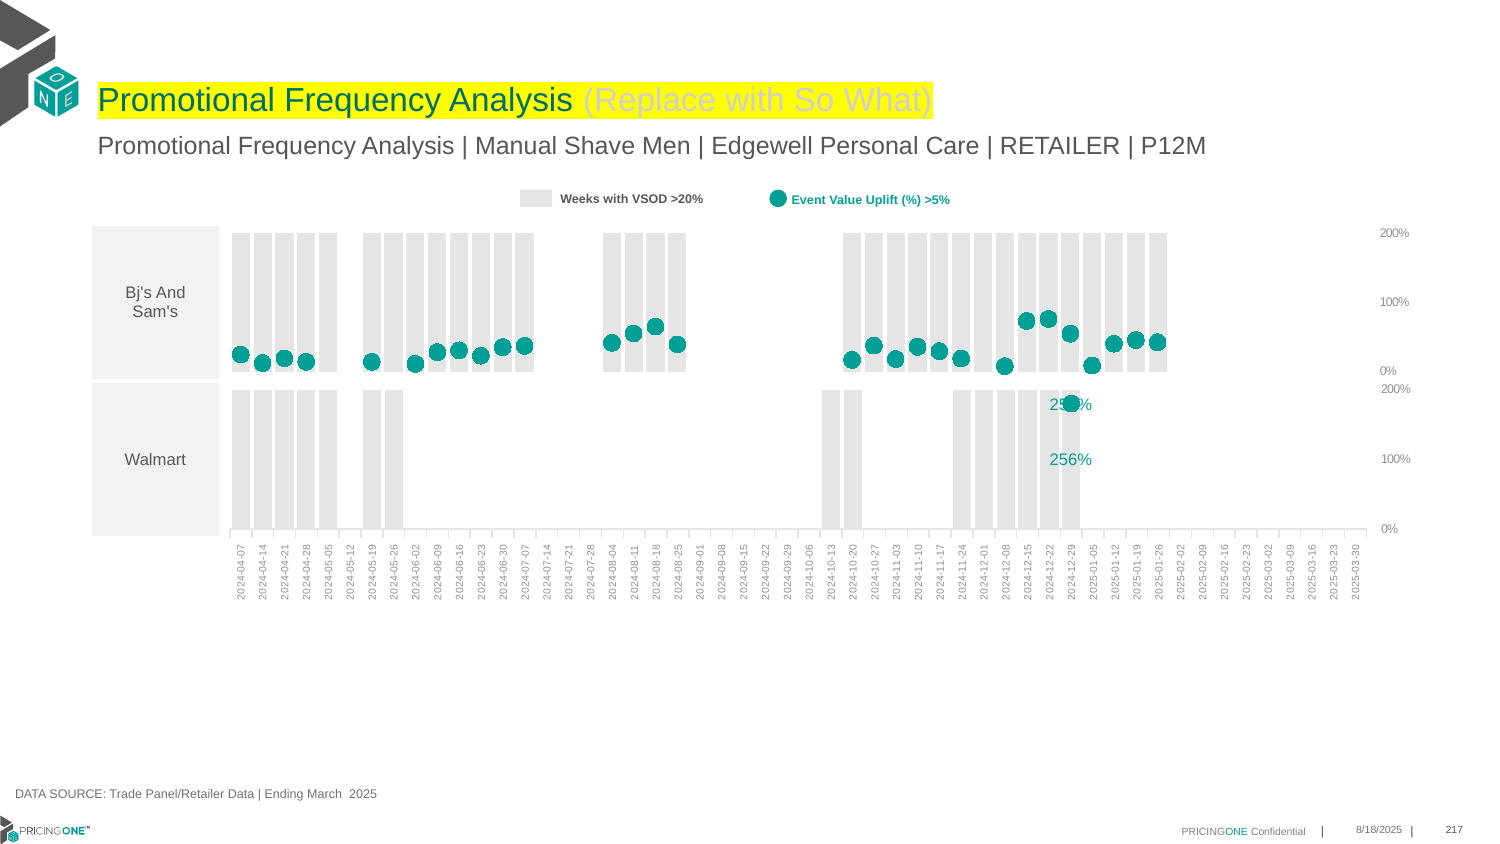

# Promotional Frequency Analysis (Replace with So What)
Promotional Frequency Analysis | Manual Shave Men | Edgewell Personal Care | RETAILER | P12M
Weeks with VSOD >20%
Event Value Uplift (%) >5%

### Chart

| Category | Weekly VSOD | New Uplift |
|---|---|---|
| 2024-04-07 | 1.0 | 0.24551770506499326 |
| 2024-04-14 | 1.0 | 0.12184098272105359 |
| 2024-04-21 | 1.0 | 0.19018759554799902 |
| 2024-04-28 | 1.0 | 0.1403238431935146 |
| 2024-05-05 | 1.0 | None |
| 2024-05-12 | None | None |
| 2024-05-19 | 1.0 | 0.13979818966998886 |
| 2024-05-26 | 1.0 | None |
| 2024-06-02 | 1.0 | 0.11070850995352473 |
| 2024-06-09 | 1.0 | 0.279599042737547 |
| 2024-06-16 | 1.0 | 0.3065802316651716 |
| 2024-06-23 | 1.0 | 0.2290098560428654 |
| 2024-06-30 | 1.0 | 0.3522228458195039 |
| 2024-07-07 | 1.0 | 0.37066507242125163 |
| 2024-07-14 | None | None |
| 2024-07-21 | None | None |
| 2024-07-28 | None | None |
| 2024-08-04 | 1.0 | 0.4159684863450628 |
| 2024-08-11 | 1.0 | 0.5491778020561952 |
| 2024-08-18 | 1.0 | 0.6493672608518166 |
| 2024-08-25 | 1.0 | 0.39265997978384265 |
| 2024-09-01 | None | None |
| 2024-09-08 | None | None |
| 2024-09-15 | None | None |
| 2024-09-22 | None | None |
| 2024-09-29 | None | None |
| 2024-10-06 | None | None |
| 2024-10-13 | None | None |
| 2024-10-20 | 1.0 | 0.16810621011354024 |
| 2024-10-27 | 1.0 | 0.3747279995951622 |
| 2024-11-03 | 1.0 | 0.18008336310587114 |
| 2024-11-10 | 1.0 | 0.35760854777776613 |
| 2024-11-17 | 1.0 | 0.29457202831441714 |
| 2024-11-24 | 1.0 | 0.18821315197200955 |
| 2024-12-01 | 1.0 | None |
| 2024-12-08 | 1.0 | 0.07628653003908321 |
| 2024-12-15 | 1.0 | 0.7312690896820472 |
| 2024-12-22 | 1.0 | 0.7594498381877023 |
| 2024-12-29 | 1.0 | 0.5469623977496848 |
| 2025-01-05 | 1.0 | 0.0859576271980364 |
| 2025-01-12 | 1.0 | 0.4022262933609463 |
| 2025-01-19 | 1.0 | 0.4546491253829814 |
| 2025-01-26 | 1.0 | 0.424101578180128 |
| 2025-02-02 | None | None |
| 2025-02-09 | None | None |
| 2025-02-16 | None | None |
| 2025-02-23 | None | None |
| 2025-03-02 | None | None |
| 2025-03-09 | None | None |
| 2025-03-16 | None | None |
| 2025-03-23 | None | None |
| 2025-03-30 | None | None |
| Bj's And Sam's |
| --- |
| Walmart |

### Chart

| Category | Weekly VSOD | New Uplift |
|---|---|---|
| 2024-04-07 | 1.0 | None |
| 2024-04-14 | 1.0 | None |
| 2024-04-21 | 1.0 | None |
| 2024-04-28 | 1.0 | None |
| 2024-05-05 | 1.0 | None |
| 2024-05-12 | None | None |
| 2024-05-19 | 1.0 | None |
| 2024-05-26 | 1.0 | None |
| 2024-06-02 | None | None |
| 2024-06-09 | None | None |
| 2024-06-16 | None | None |
| 2024-06-23 | None | None |
| 2024-06-30 | None | None |
| 2024-07-07 | None | None |
| 2024-07-14 | None | None |
| 2024-07-21 | None | None |
| 2024-07-28 | None | None |
| 2024-08-04 | None | None |
| 2024-08-11 | None | None |
| 2024-08-18 | None | None |
| 2024-08-25 | None | None |
| 2024-09-01 | None | None |
| 2024-09-08 | None | None |
| 2024-09-15 | None | None |
| 2024-09-22 | None | None |
| 2024-09-29 | None | None |
| 2024-10-06 | None | None |
| 2024-10-13 | 1.0 | None |
| 2024-10-20 | 1.0 | None |
| 2024-10-27 | None | None |
| 2024-11-03 | None | None |
| 2024-11-10 | None | None |
| 2024-11-17 | None | None |
| 2024-11-24 | 1.0 | None |
| 2024-12-01 | 1.0 | None |
| 2024-12-08 | 1.0 | None |
| 2024-12-15 | 1.0 | None |
| 2024-12-22 | 1.0 | None |
| 2024-12-29 | 1.0 | 1.8 |
| 2025-01-05 | None | None |
| 2025-01-12 | None | None |
| 2025-01-19 | None | None |
| 2025-01-26 | None | None |
| 2025-02-02 | None | None |
| 2025-02-09 | None | None |
| 2025-02-16 | None | None |
| 2025-02-23 | None | None |
| 2025-03-02 | None | None |
| 2025-03-09 | None | None |
| 2025-03-16 | None | None |
| 2025-03-23 | None | None |
| 2025-03-30 | None | None |
DATA SOURCE: Trade Panel/Retailer Data | Ending March  2025

8/18/2025
217